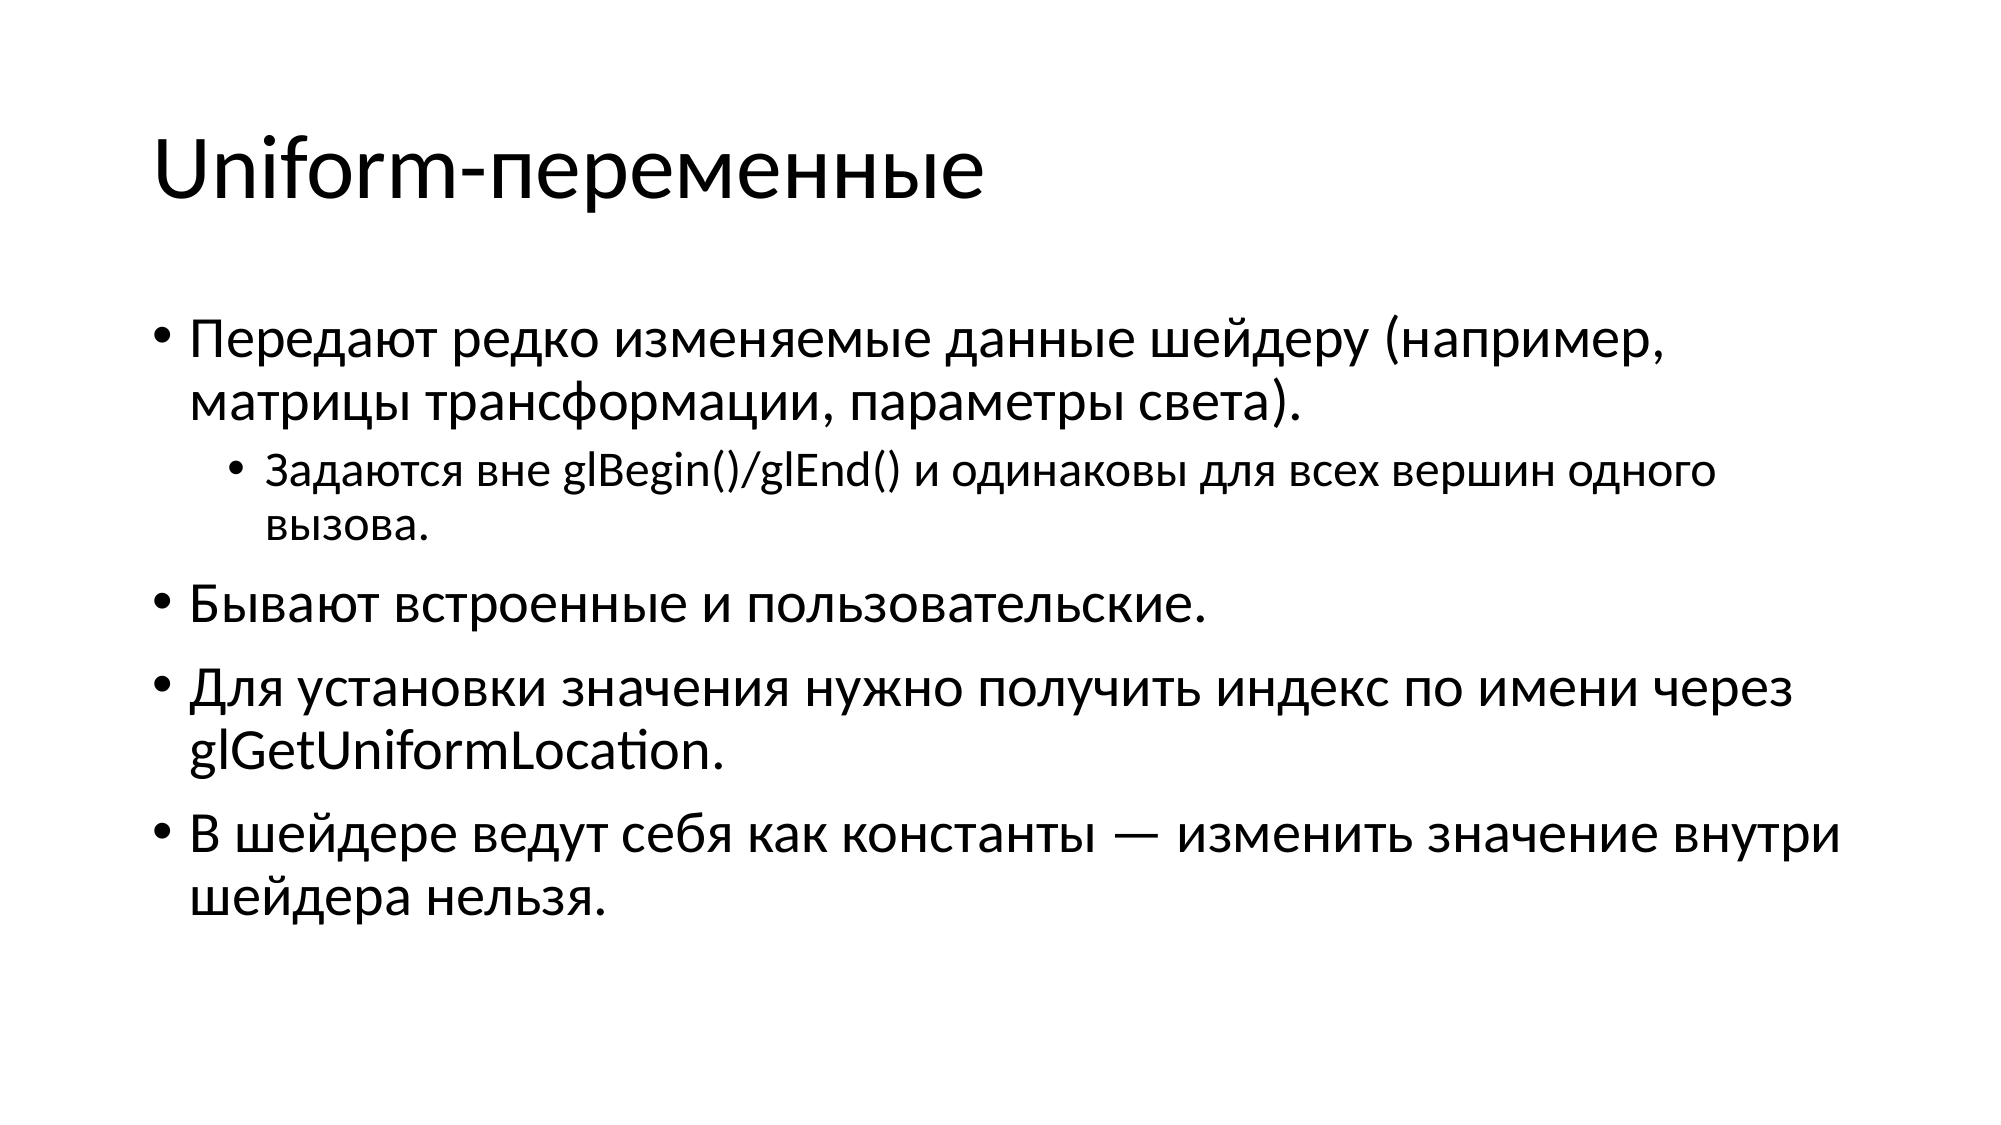

# Uniform-переменные
Передают редко изменяемые данные шейдеру (например, матрицы трансформации, параметры света).
Задаются вне glBegin()/glEnd() и одинаковы для всех вершин одного вызова.
Бывают встроенные и пользовательские.
Для установки значения нужно получить индекс по имени через glGetUniformLocation.
В шейдере ведут себя как константы — изменить значение внутри шейдера нельзя.